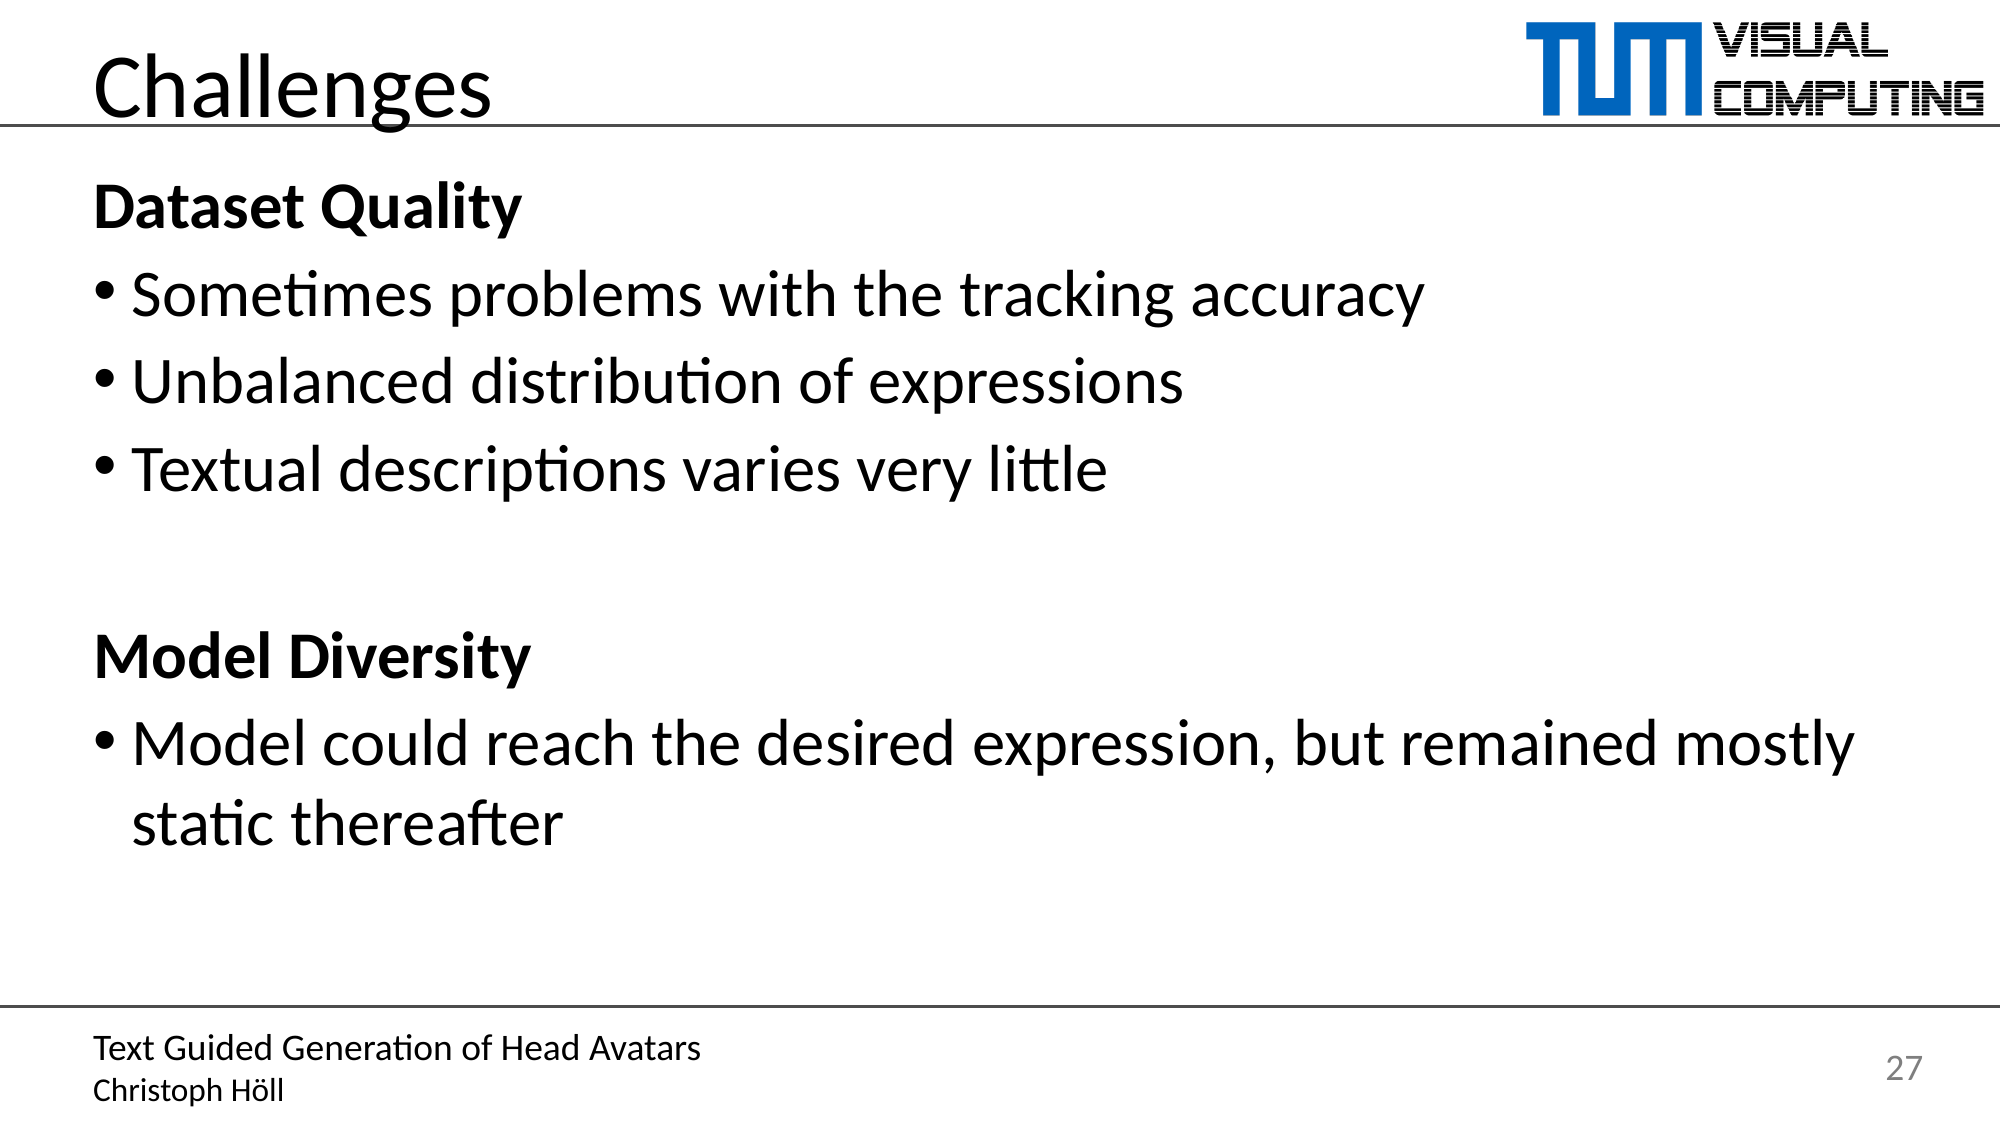

# Challenges
Dataset Quality
Sometimes problems with the tracking accuracy
Unbalanced distribution of expressions
Textual descriptions varies very little

Model Diversity
Model could reach the desired expression, but remained mostly static thereafter